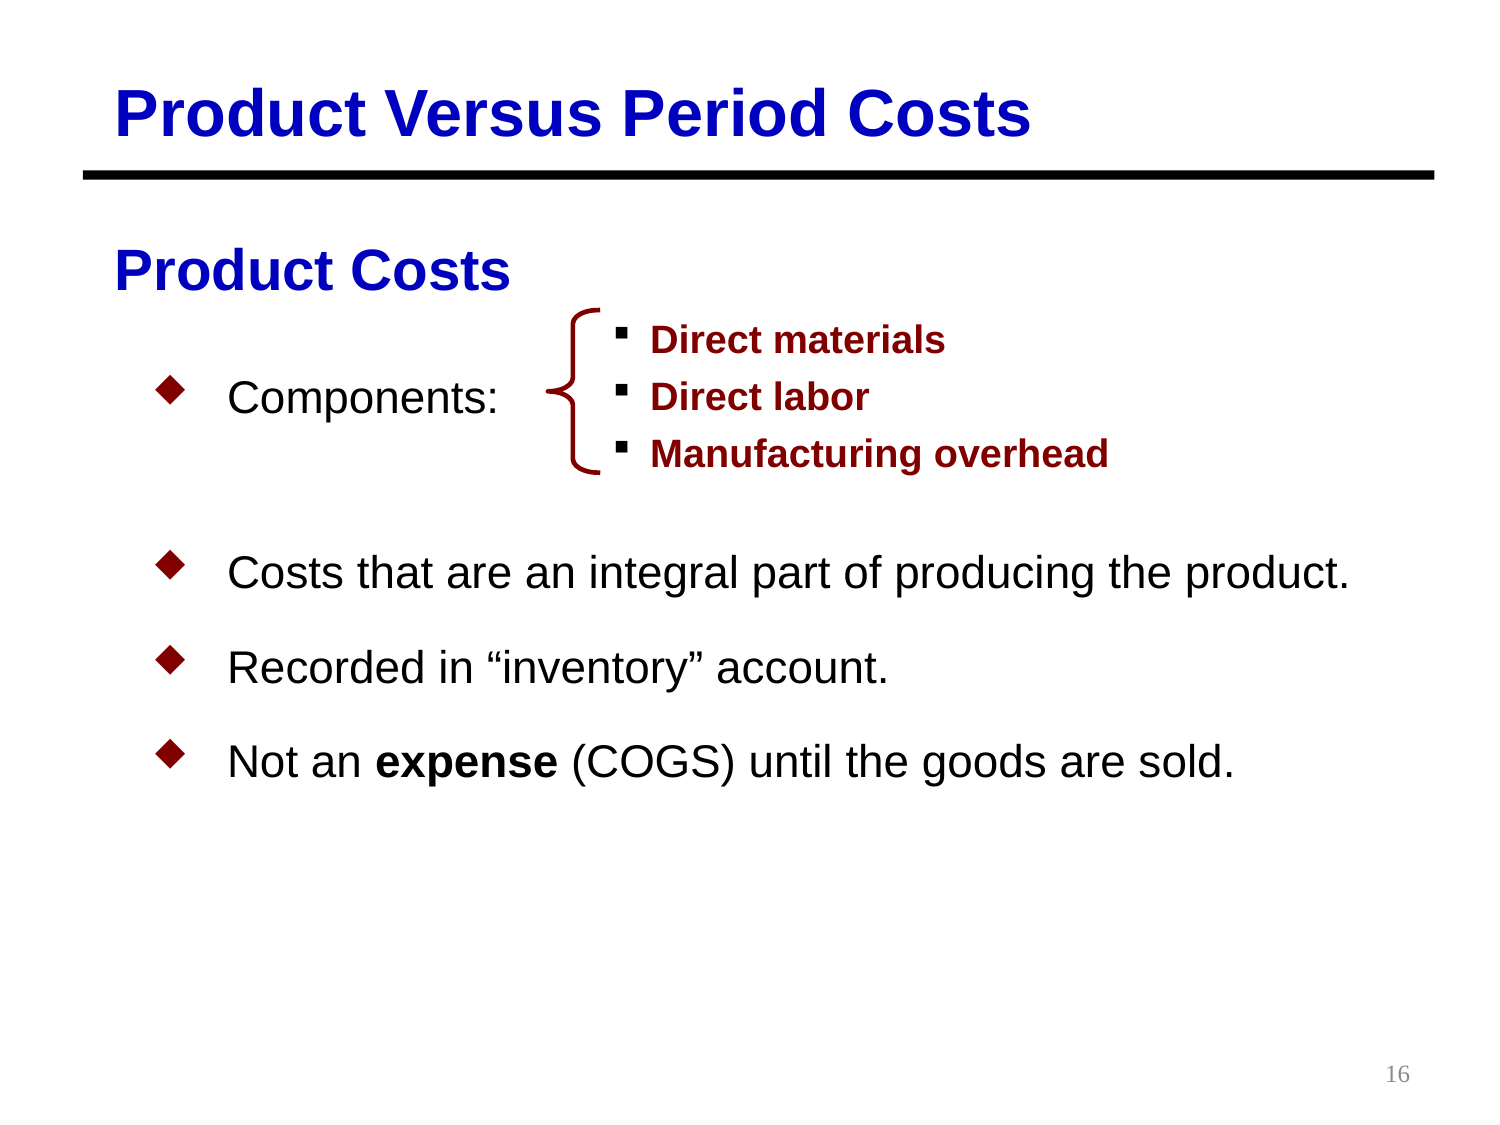

Product Versus Period Costs

Product Costs
Direct materials
Direct labor
Manufacturing overhead

Components:

Costs that are an integral part of producing the product.
Recorded in “inventory” account.
Not an expense (COGS) until the goods are sold.

16